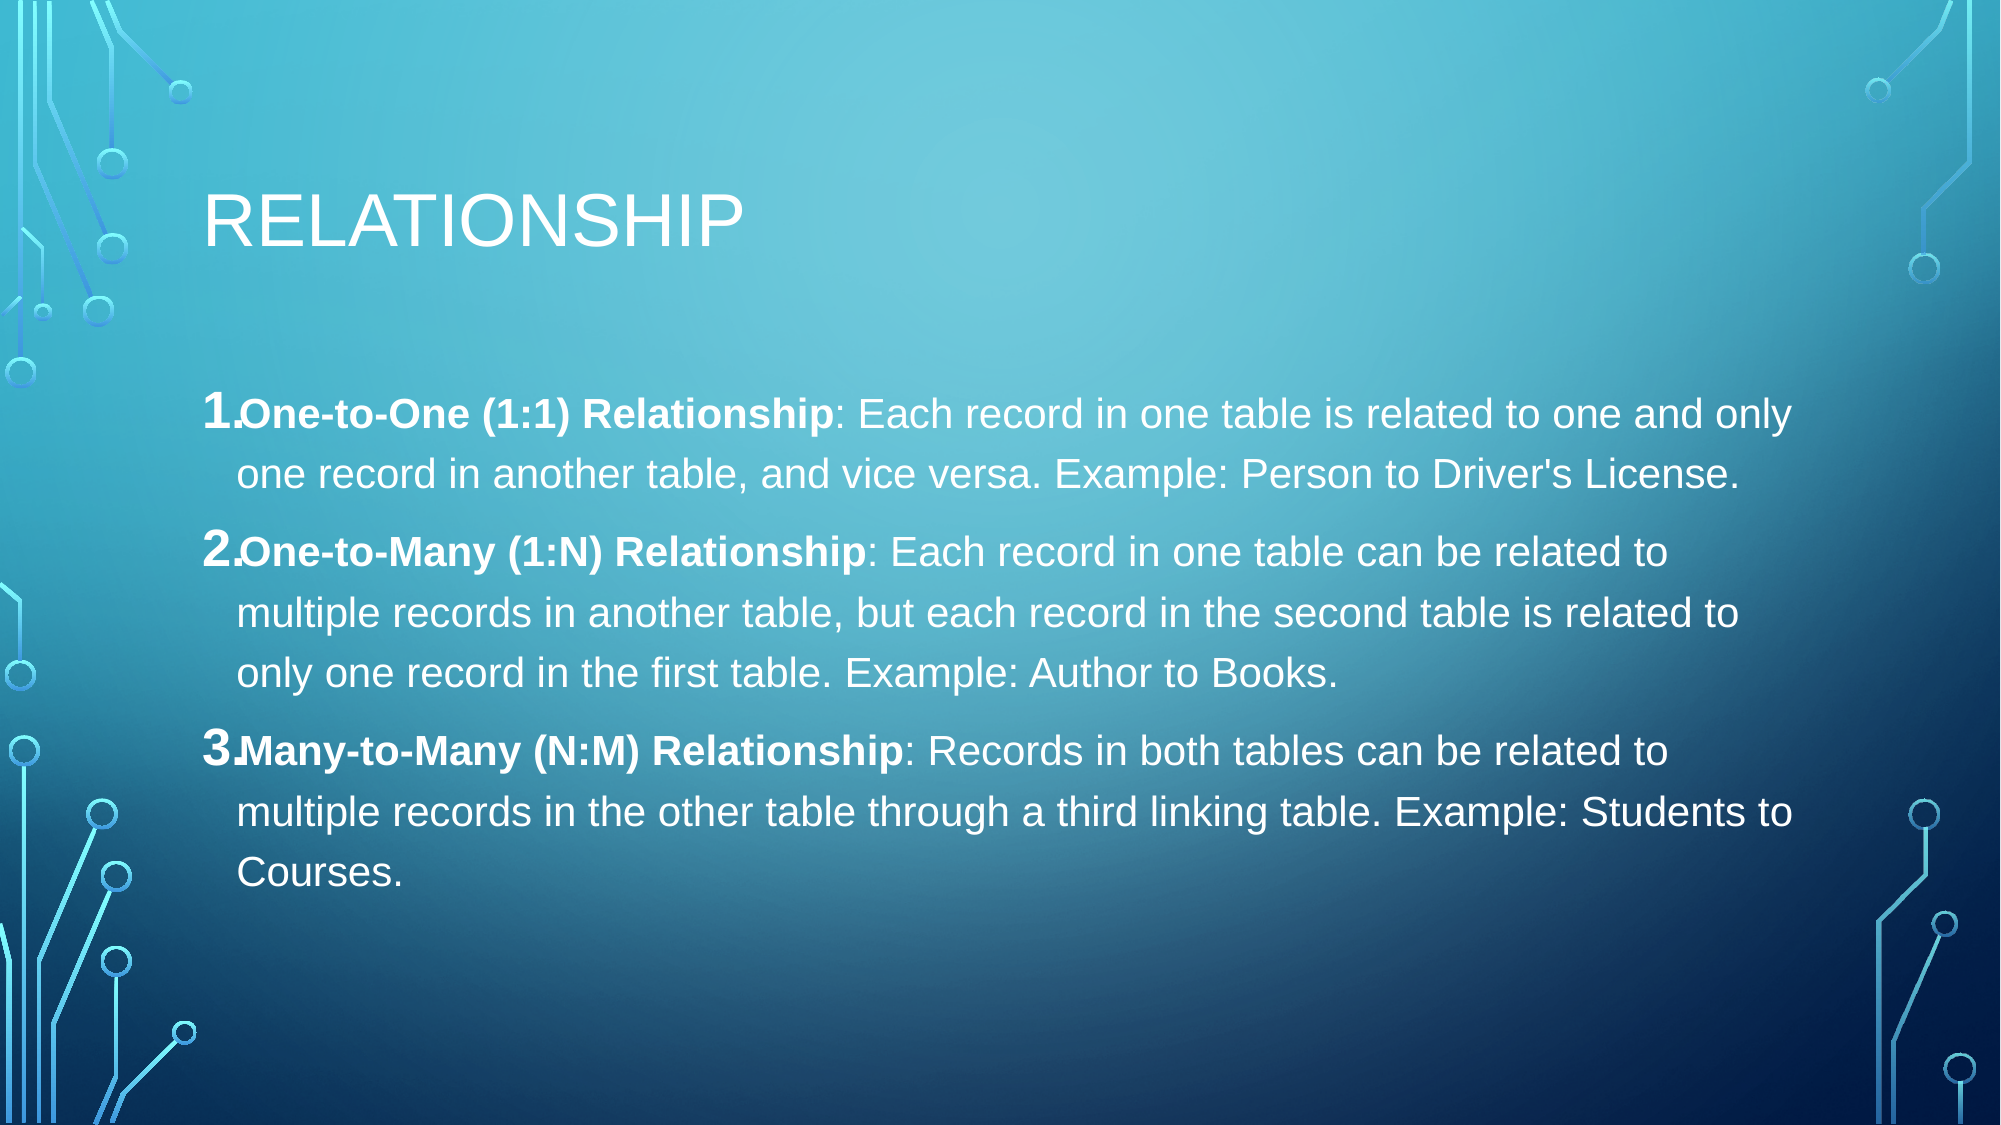

# Relationship
One-to-One (1:1) Relationship: Each record in one table is related to one and only one record in another table, and vice versa. Example: Person to Driver's License.
One-to-Many (1:N) Relationship: Each record in one table can be related to multiple records in another table, but each record in the second table is related to only one record in the first table. Example: Author to Books.
Many-to-Many (N:M) Relationship: Records in both tables can be related to multiple records in the other table through a third linking table. Example: Students to Courses.